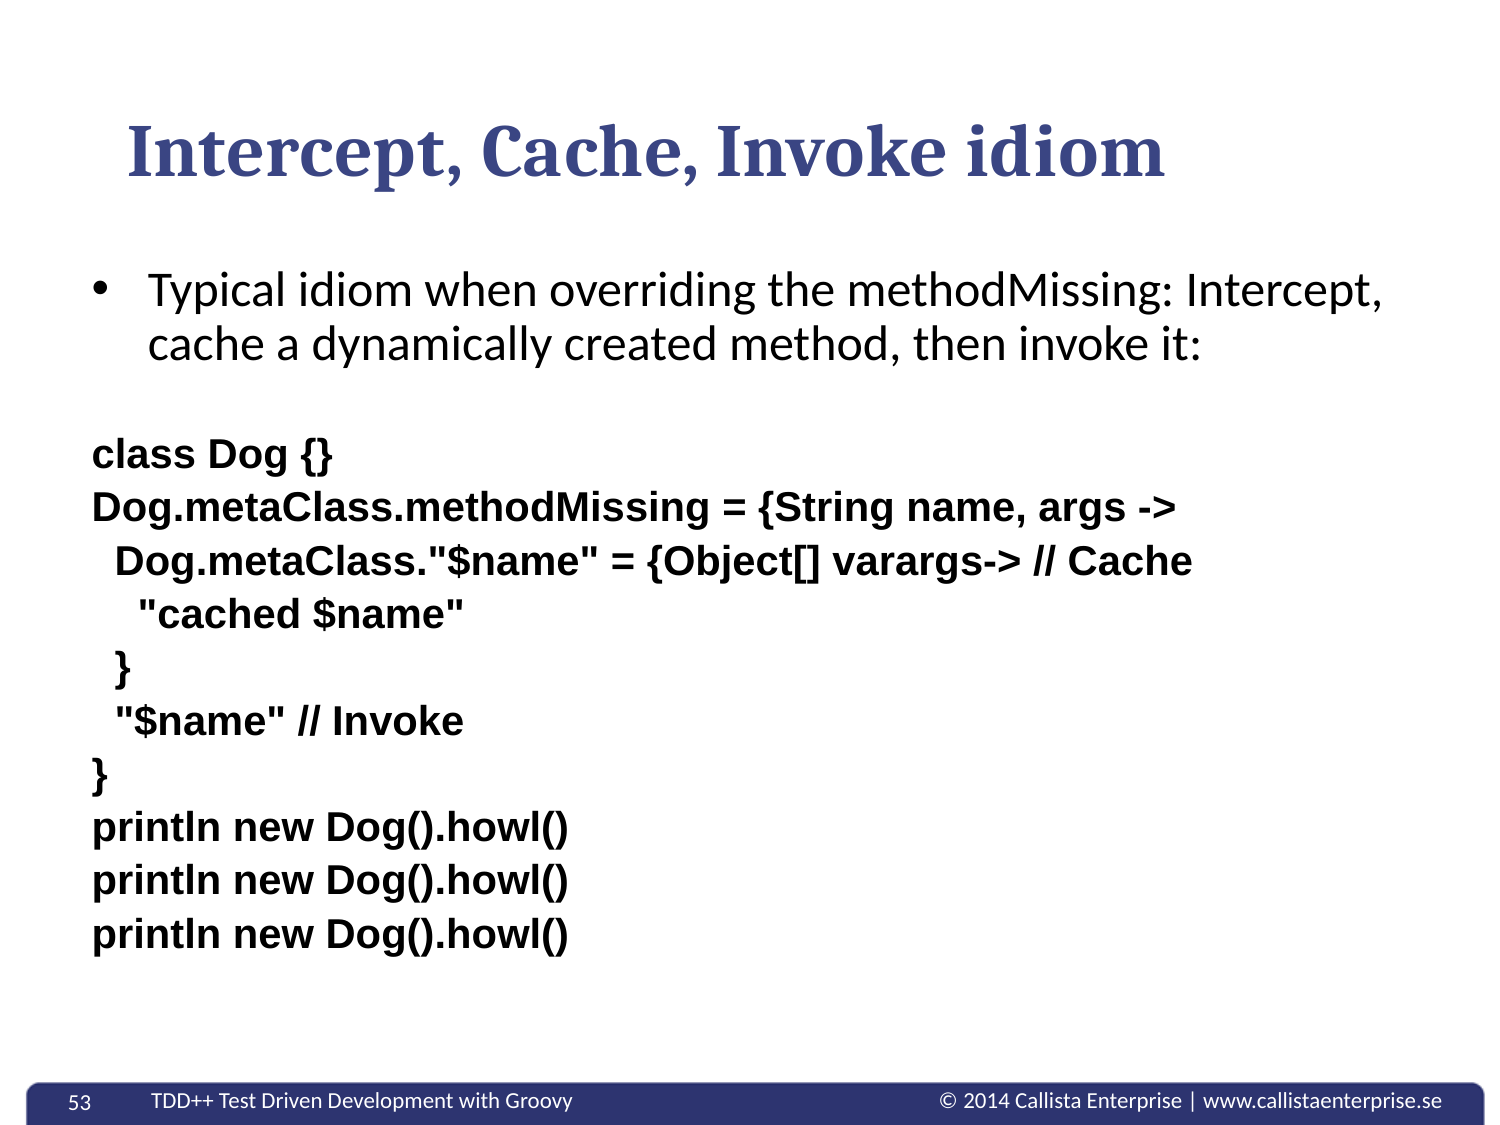

# Intercept, Cache, Invoke idiom
Typical idiom when overriding the methodMissing: Intercept, cache a dynamically created method, then invoke it:

class Dog {}
Dog.metaClass.methodMissing = {String name, args ->
  Dog.metaClass."$name" = {Object[] varargs-> // Cache
    "cached $name"
  }
  "$name" // Invoke
}
println new Dog().howl()
println new Dog().howl()
println new Dog().howl()